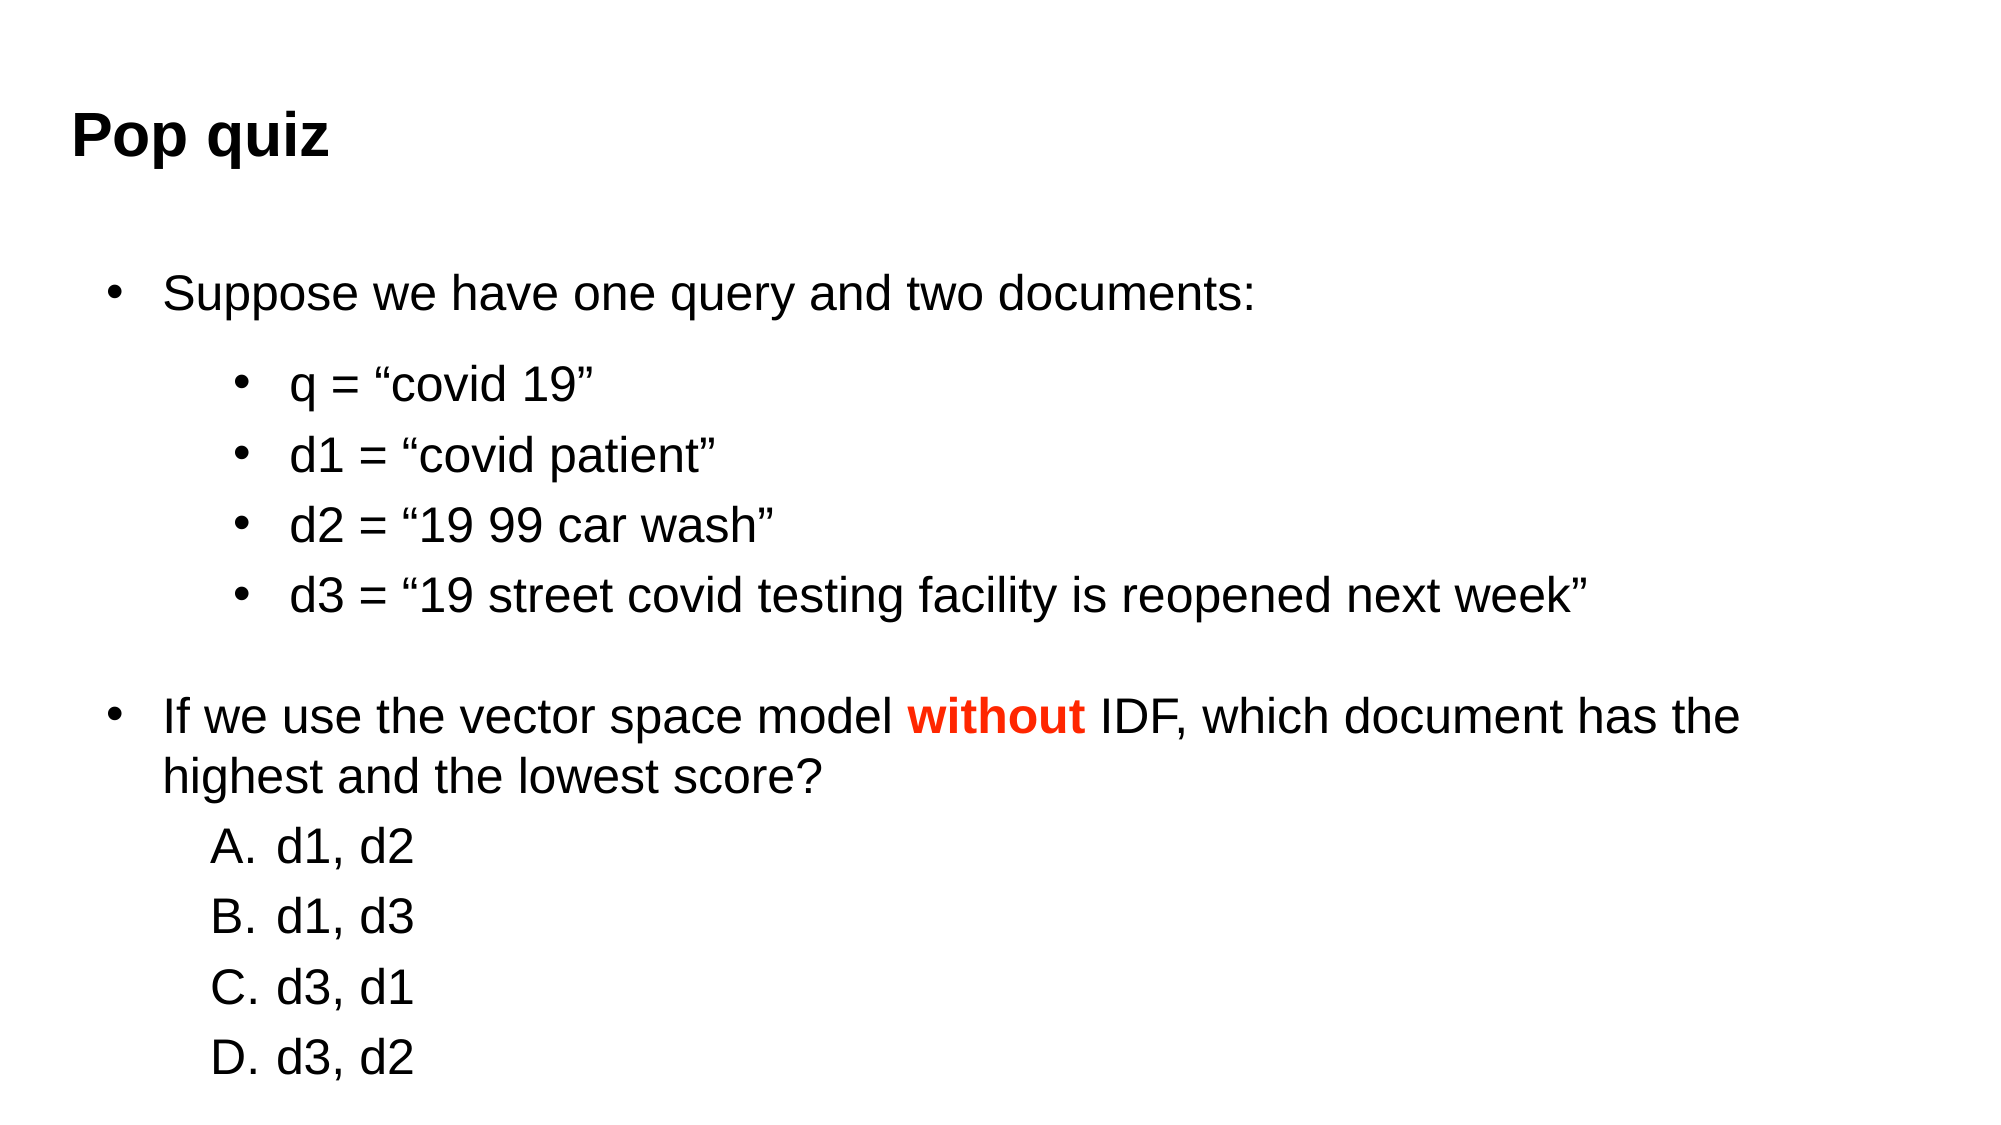

Pop quiz
Suppose we have one query and two documents:

If we use the vector space model without IDF, which document has the highest and the lowest score?
d1, d2
d1, d3
d3, d1
d3, d2
q = “covid 19”
d1 = “covid patient”
d2 = “19 99 car wash”
d3 = “19 street covid testing facility is reopened next week”
6